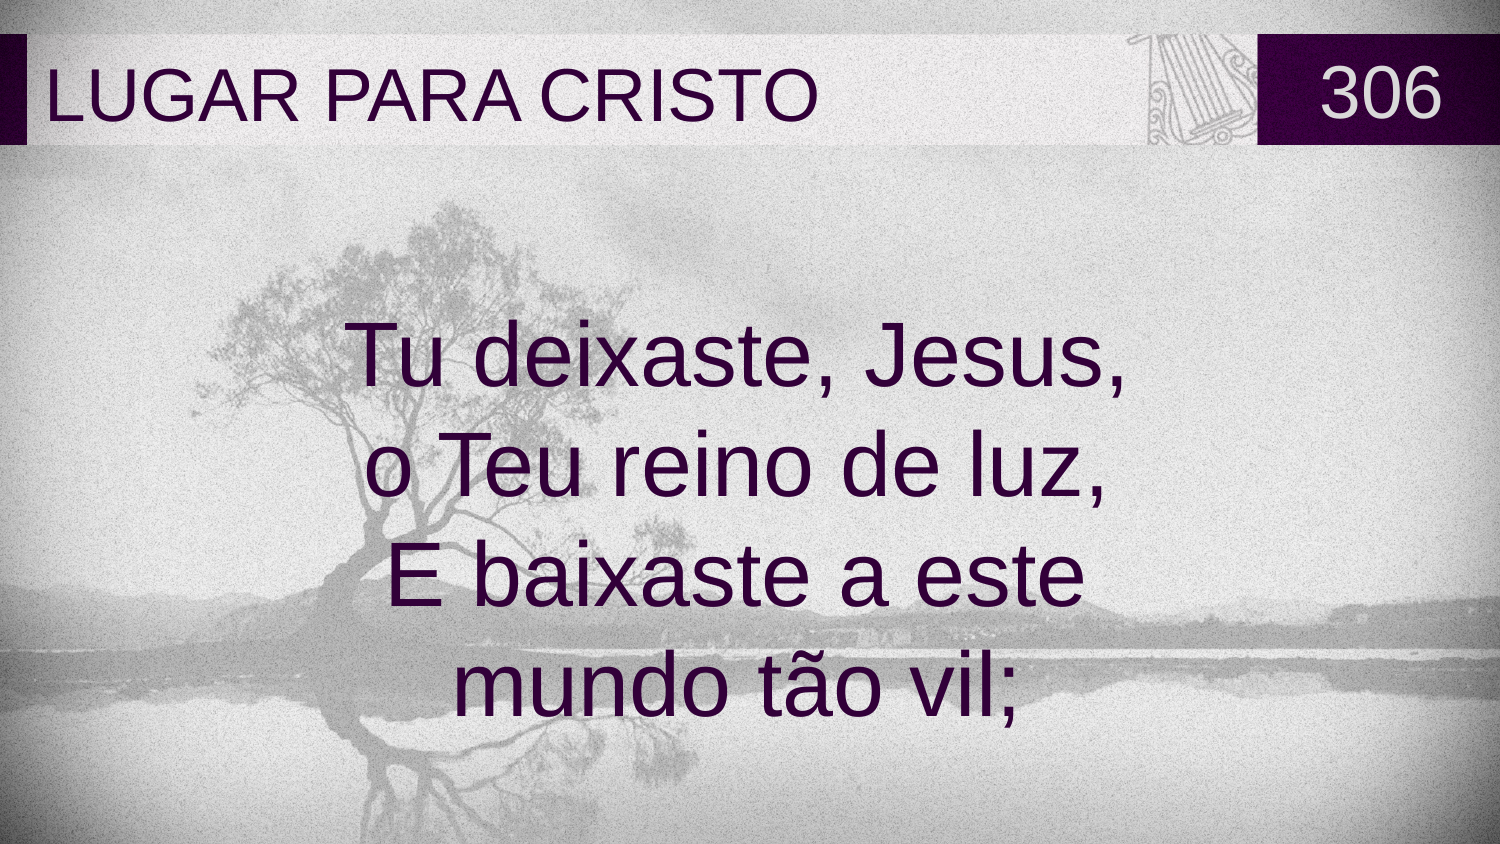

# LUGAR PARA CRISTO
306
Tu deixaste, Jesus,
o Teu reino de luz,
E baixaste a este
mundo tão vil;